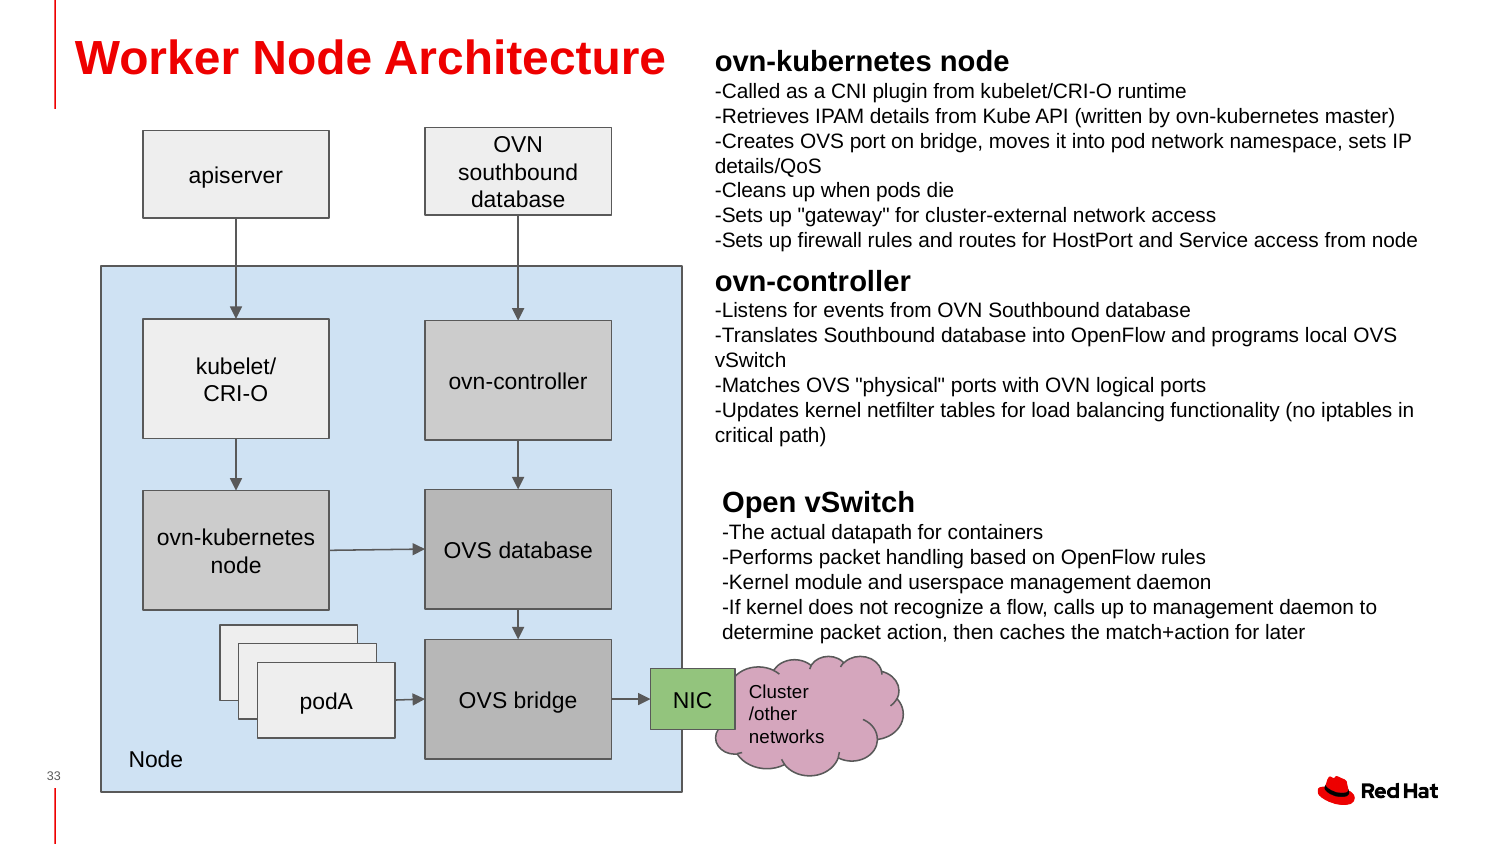

Worker Node Architecture
ovn-kubernetes node
-Called as a CNI plugin from kubelet/CRI-O runtime
-Retrieves IPAM details from Kube API (written by ovn-kubernetes master)
-Creates OVS port on bridge, moves it into pod network namespace, sets IP details/QoS
-Cleans up when pods die
-Sets up "gateway" for cluster-external network access
-Sets up firewall rules and routes for HostPort and Service access from node
OVN southbound database
apiserver
ovn-controller
-Listens for events from OVN Southbound database
-Translates Southbound database into OpenFlow and programs local OVS vSwitch
-Matches OVS "physical" ports with OVN logical ports
-Updates kernel netfilter tables for load balancing functionality (no iptables in critical path)

kubelet/
CRI-O
ovn-controller
Open vSwitch
-The actual datapath for containers
-Performs packet handling based on OpenFlow rules
-Kernel module and userspace management daemon
-If kernel does not recognize a flow, calls up to management daemon to determine packet action, then caches the match+action for later
OVS database
ovn-kubernetes
node
podA
OVS bridge
podA
Cluster /other networks
podA
NIC
Node
33